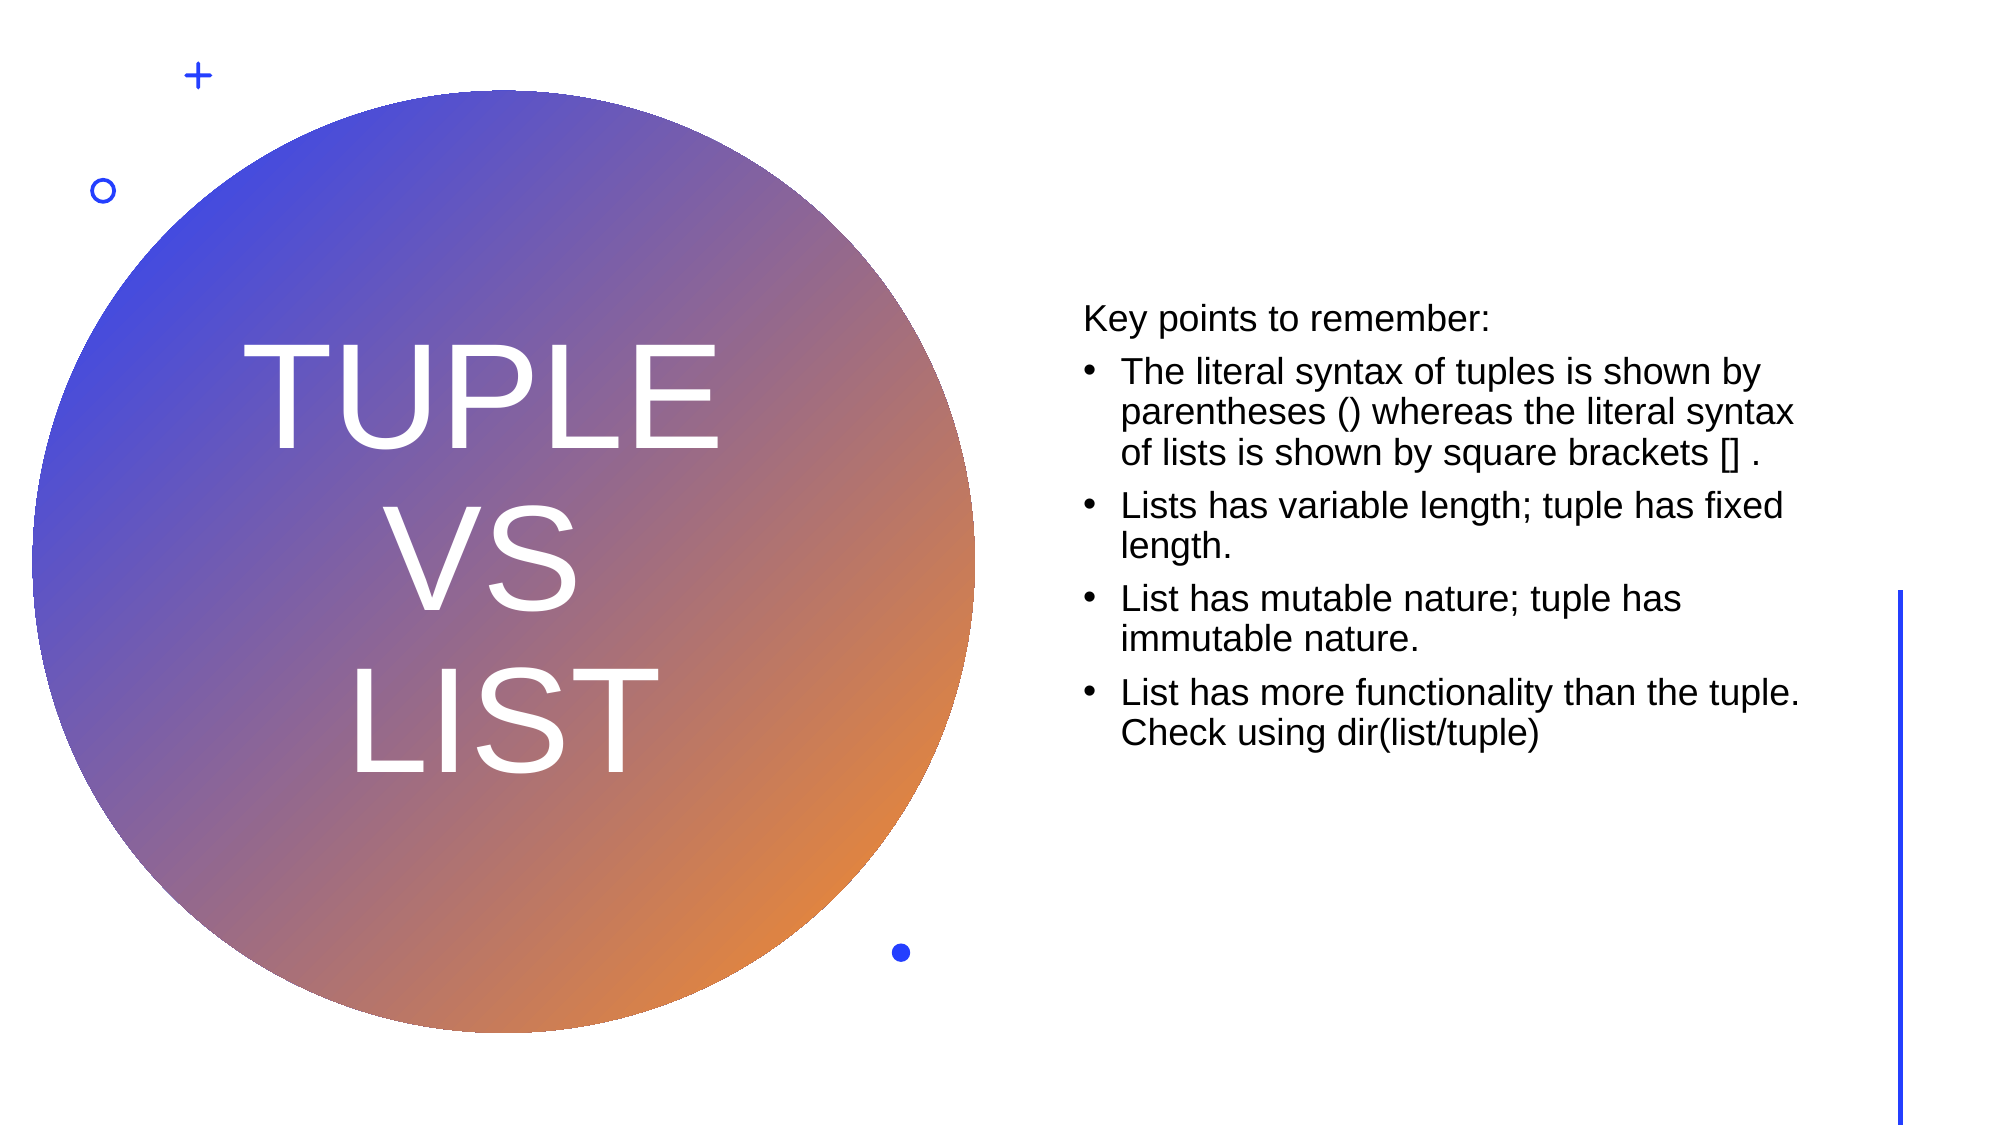

Key points to remember:
The literal syntax of tuples is shown by parentheses () whereas the literal syntax of lists is shown by square brackets [] .
Lists has variable length; tuple has fixed length.
List has mutable nature; tuple has immutable nature.
List has more functionality than the tuple. Check using dir(list/tuple)

# Tuple vs LIST